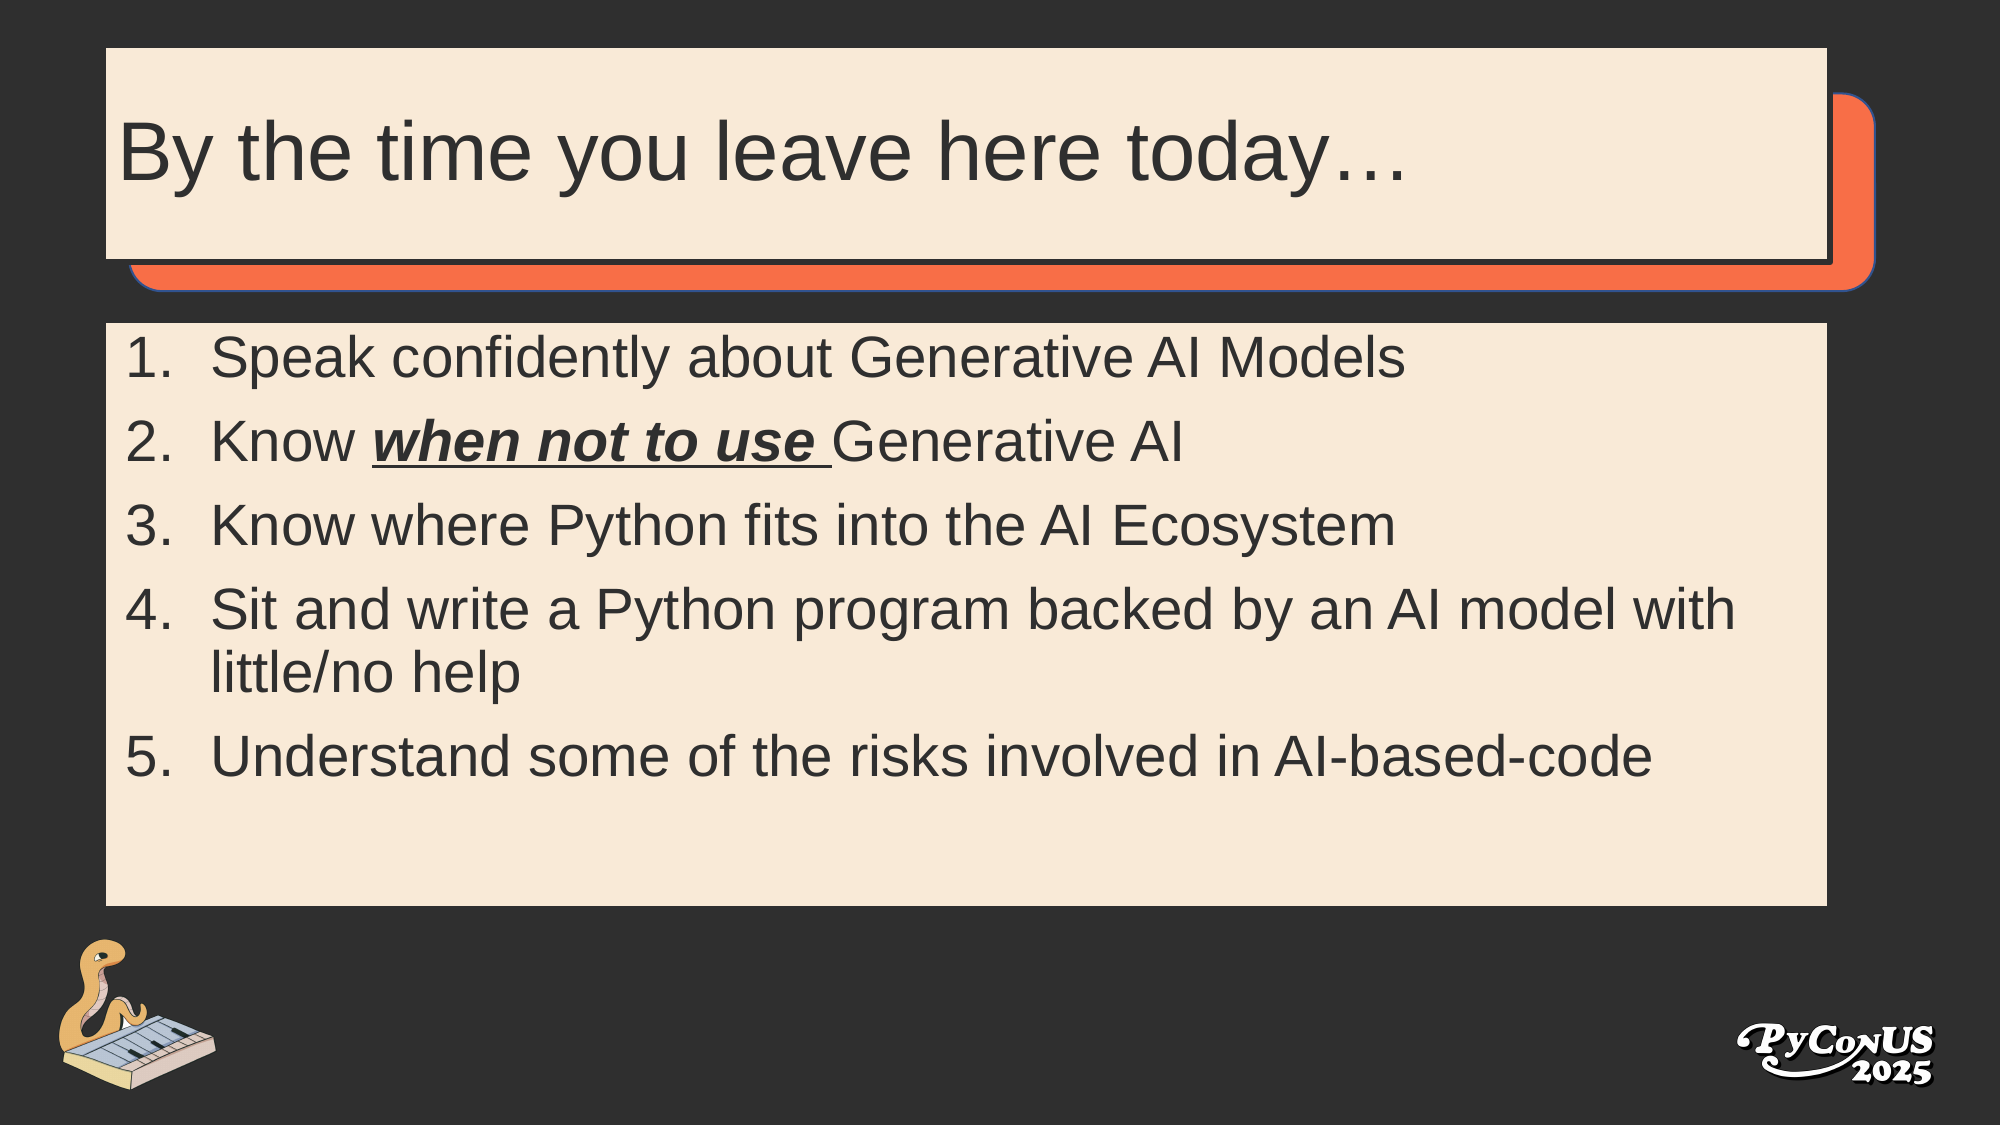

# By the time you leave here today…
Speak confidently about Generative AI Models
Know when not to use Generative AI
Know where Python fits into the AI Ecosystem
Sit and write a Python program backed by an AI model with little/no help
Understand some of the risks involved in AI-based-code